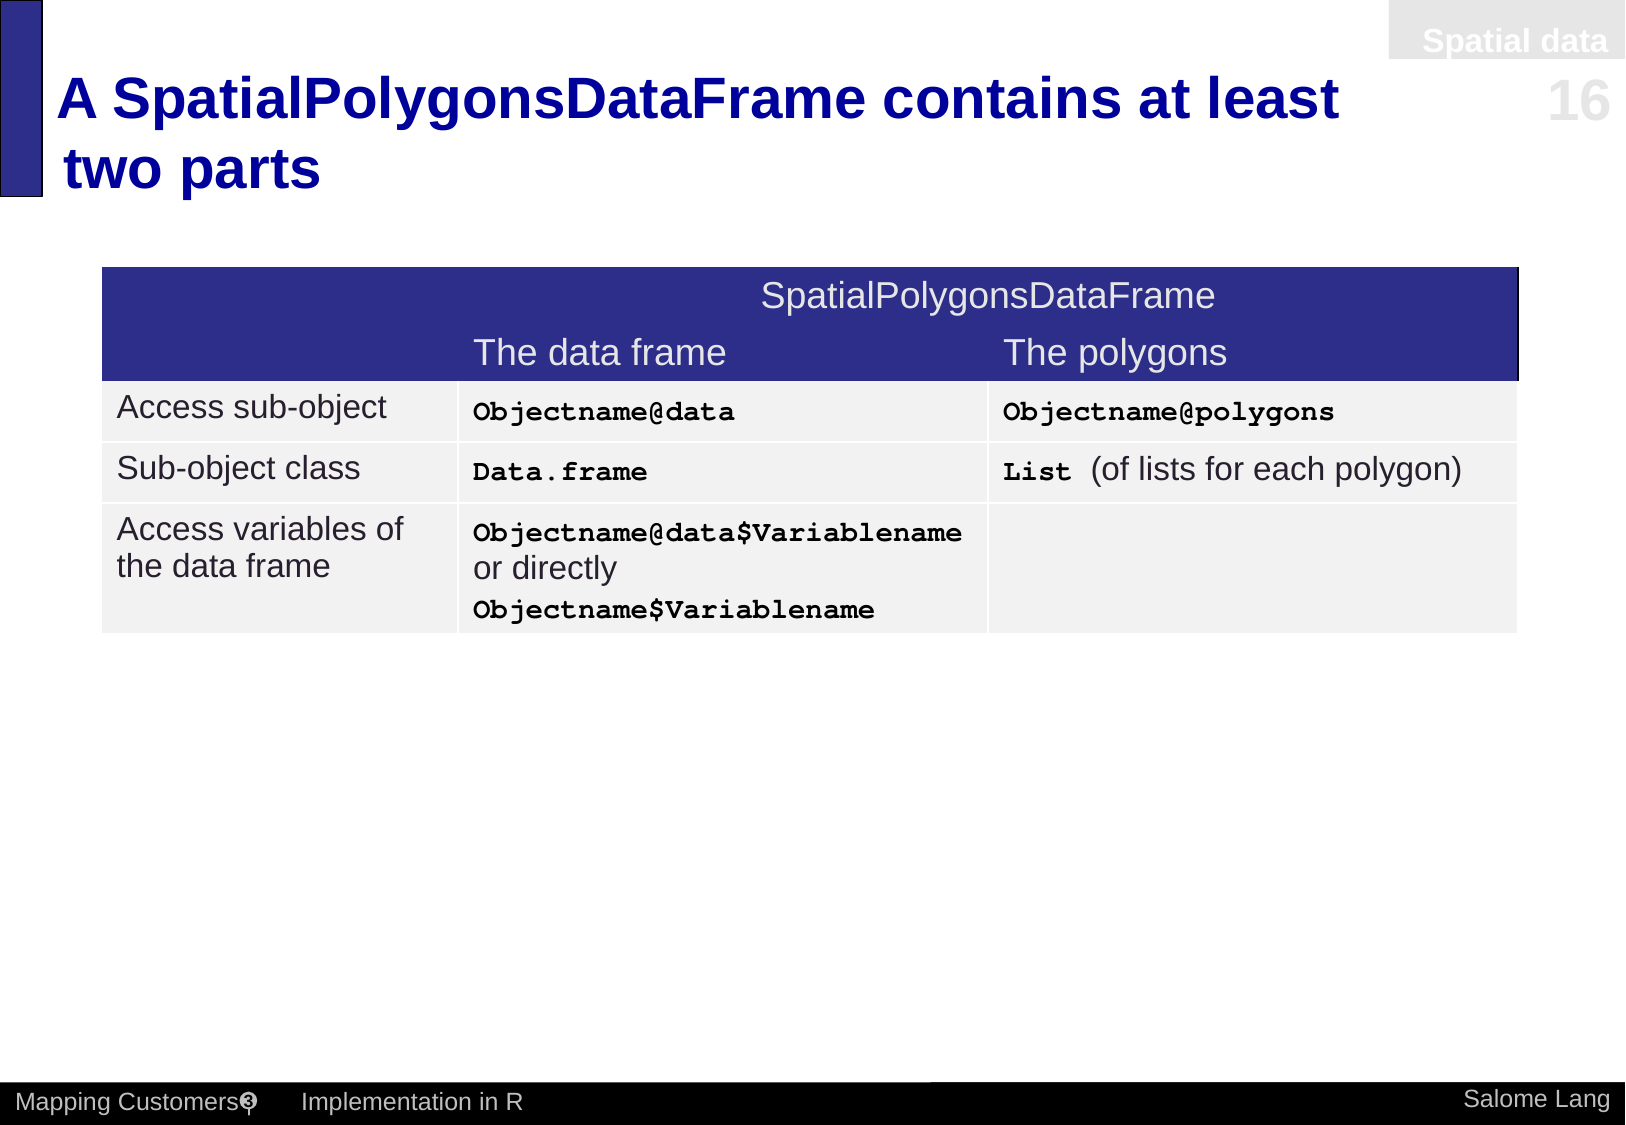

Spatial data
# A SpatialPolygonsDataFrame contains at least two parts
|  | SpatialPolygonsDataFrame |  |
| --- | --- | --- |
|  | The data frame | The polygons |
| Access sub-object | Objectname@data | Objectname@polygons |
| Sub-object class | Data.frame | List (of lists for each polygon) |
| Access variables of the data frame | Objectname@data$Variablename or directly Objectname$Variablename |  |
Salome Lang
Mapping Customers |       Implementation in R
3